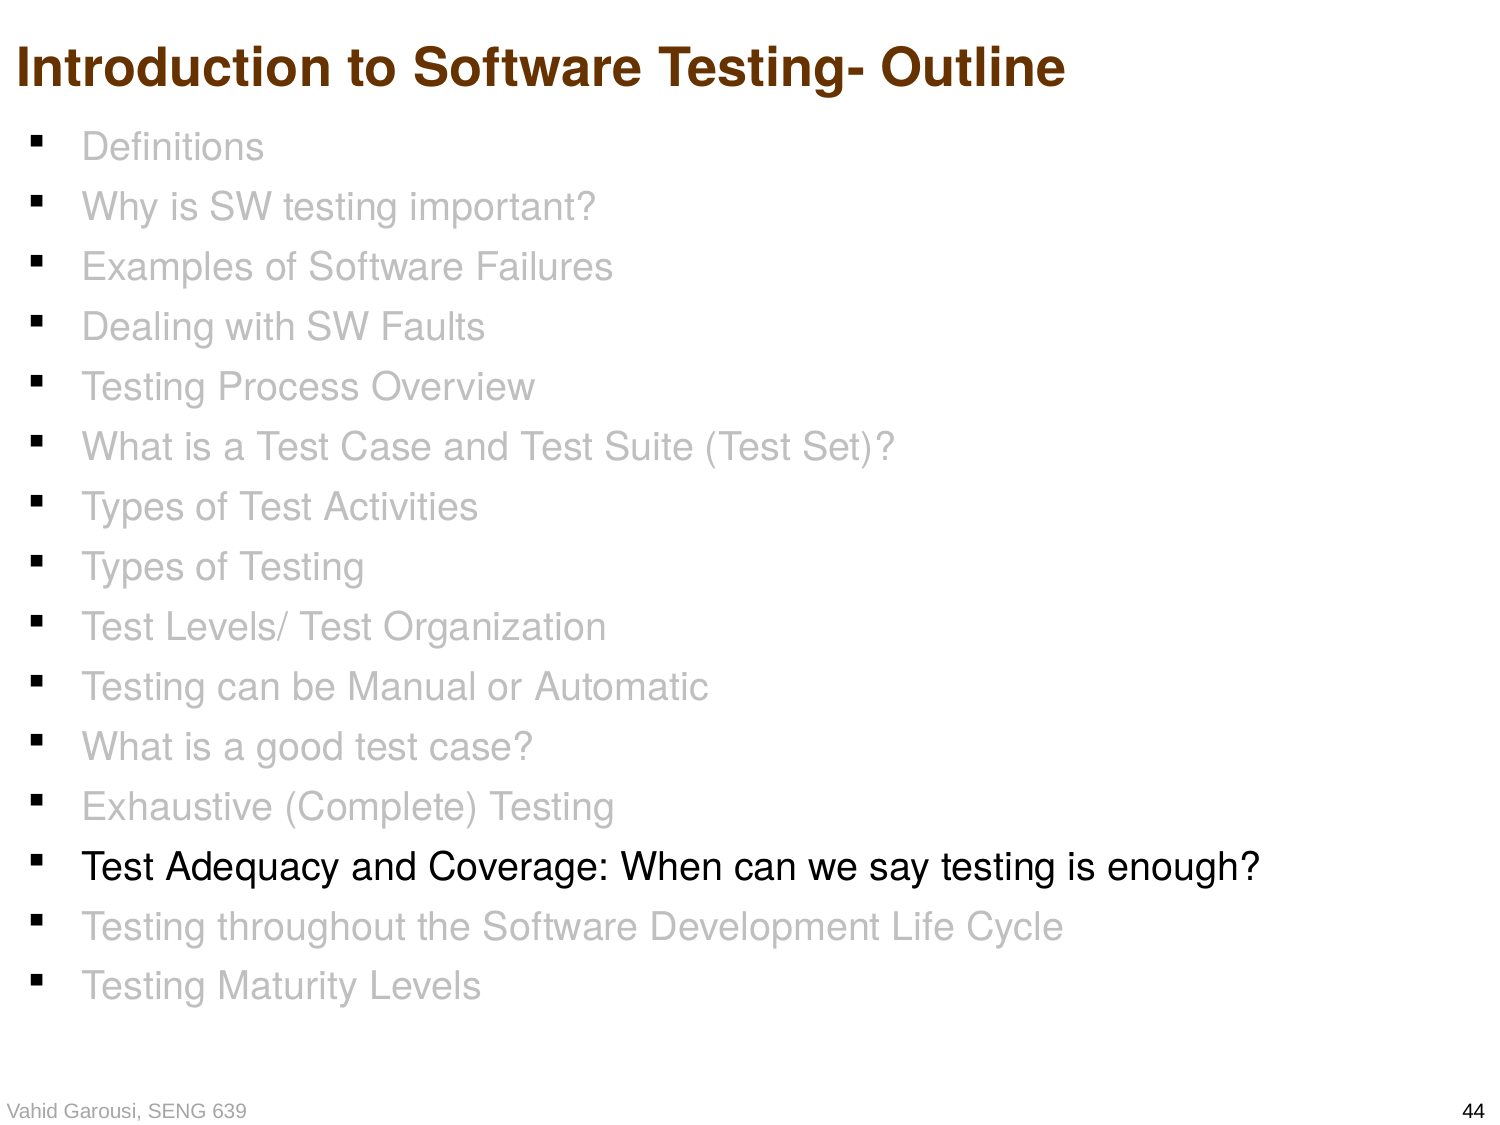

# Introduction to Software Testing- Outline
Definitions
Why is SW testing important?
Examples of Software Failures
Dealing with SW Faults
Testing Process Overview
What is a Test Case and Test Suite (Test Set)?
Types of Test Activities
Types of Testing
Test Levels/ Test Organization
Testing can be Manual or Automatic
What is a good test case?
Exhaustive (Complete) Testing
Test Adequacy and Coverage: When can we say testing is enough?
Testing throughout the Software Development Life Cycle
Testing Maturity Levels